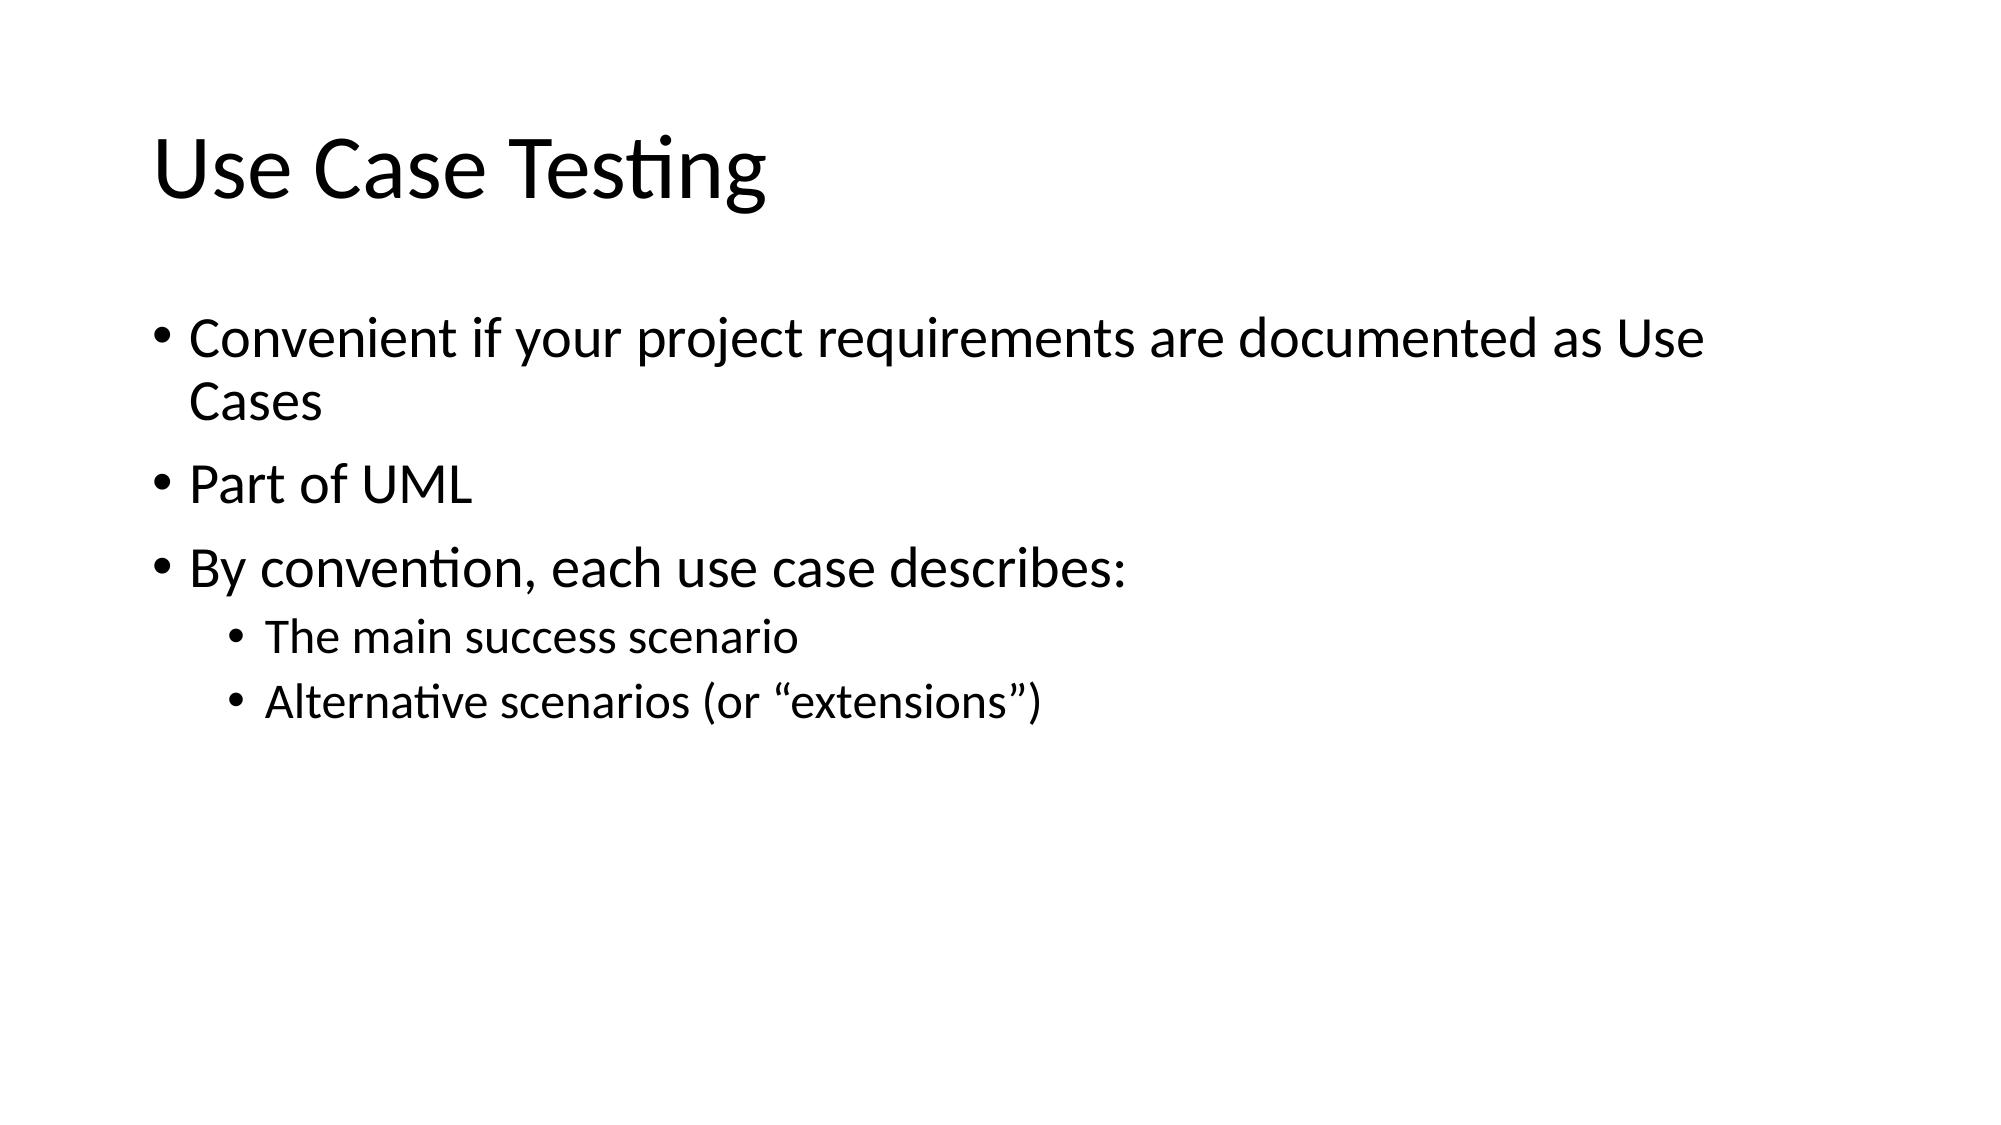

# Use Case Testing
Convenient if your project requirements are documented as Use Cases
Part of UML
By convention, each use case describes:
The main success scenario
Alternative scenarios (or “extensions”)